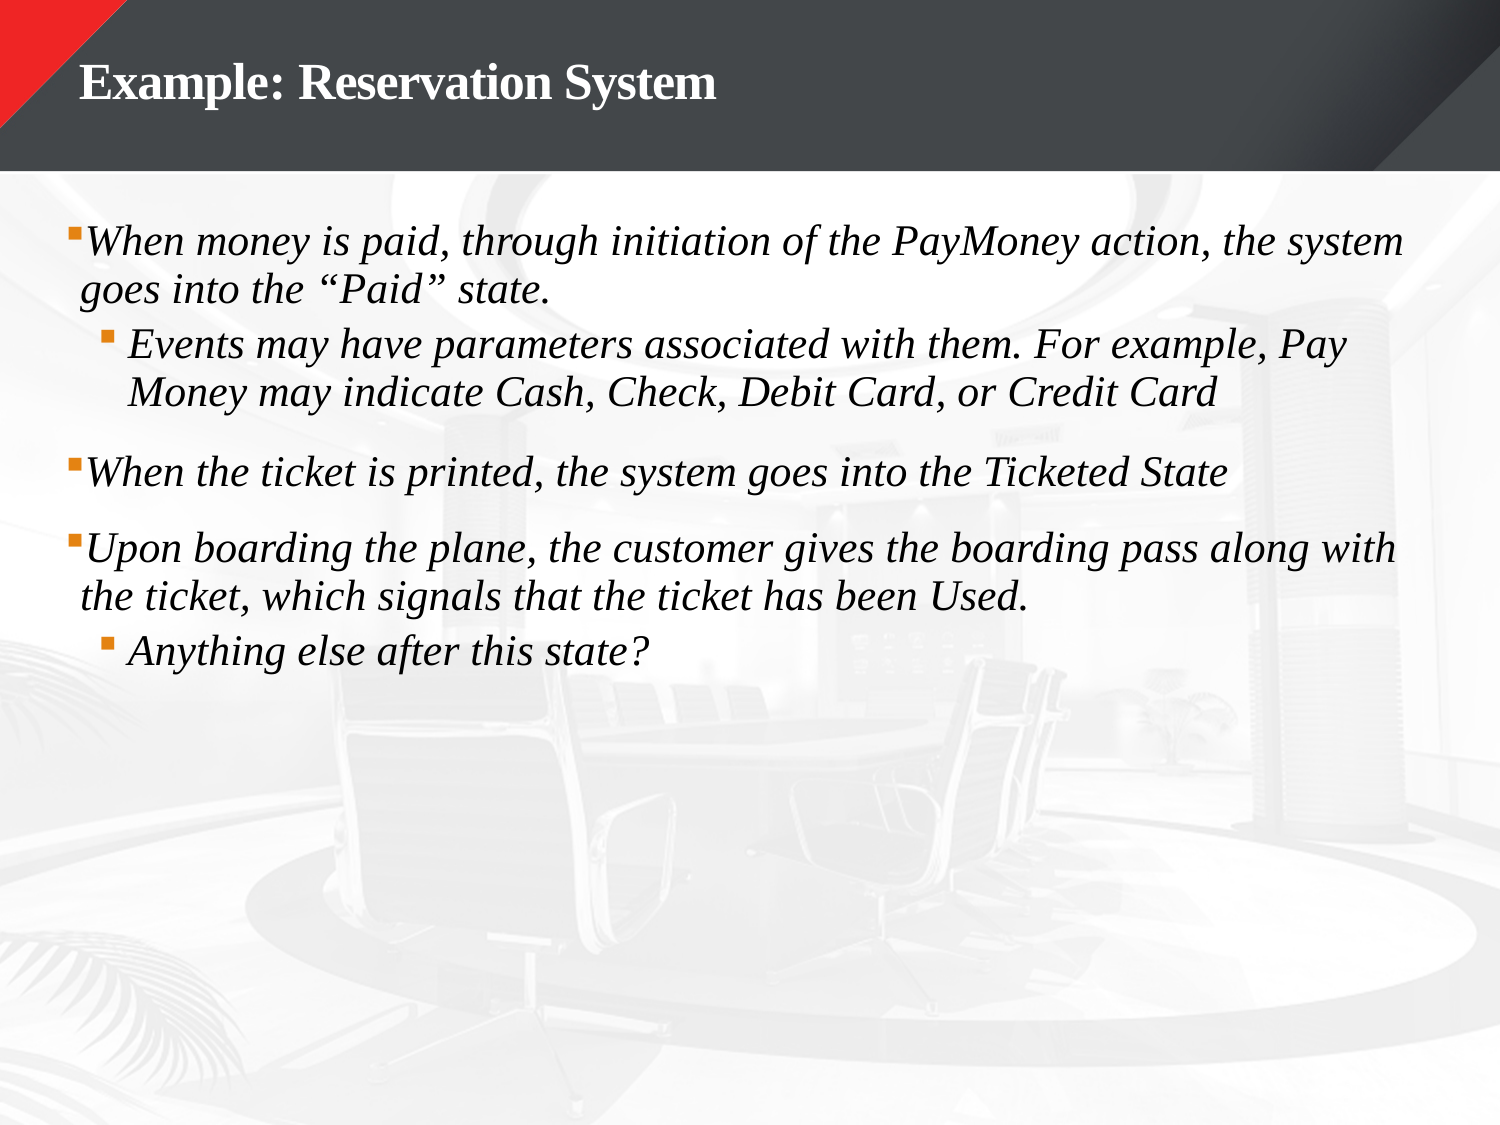

# Example: Reservation System
When money is paid, through initiation of the PayMoney action, the system goes into the “Paid” state.
Events may have parameters associated with them. For example, Pay Money may indicate Cash, Check, Debit Card, or Credit Card
When the ticket is printed, the system goes into the Ticketed State
Upon boarding the plane, the customer gives the boarding pass along with the ticket, which signals that the ticket has been Used.
Anything else after this state?
25